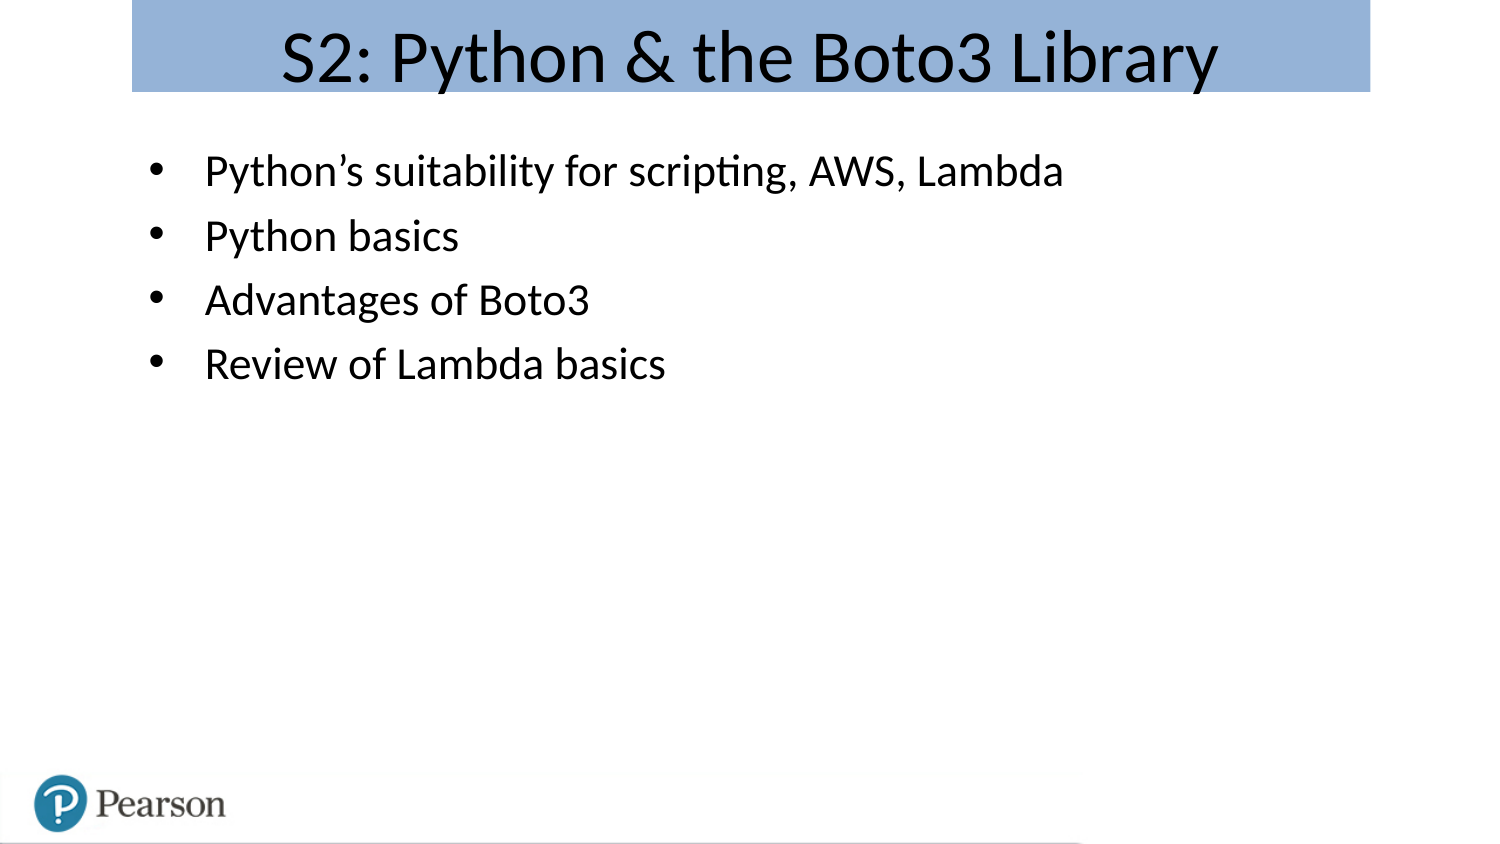

# S2: Python & the Boto3 Library
Python’s suitability for scripting, AWS, Lambda
Python basics
Advantages of Boto3
Review of Lambda basics